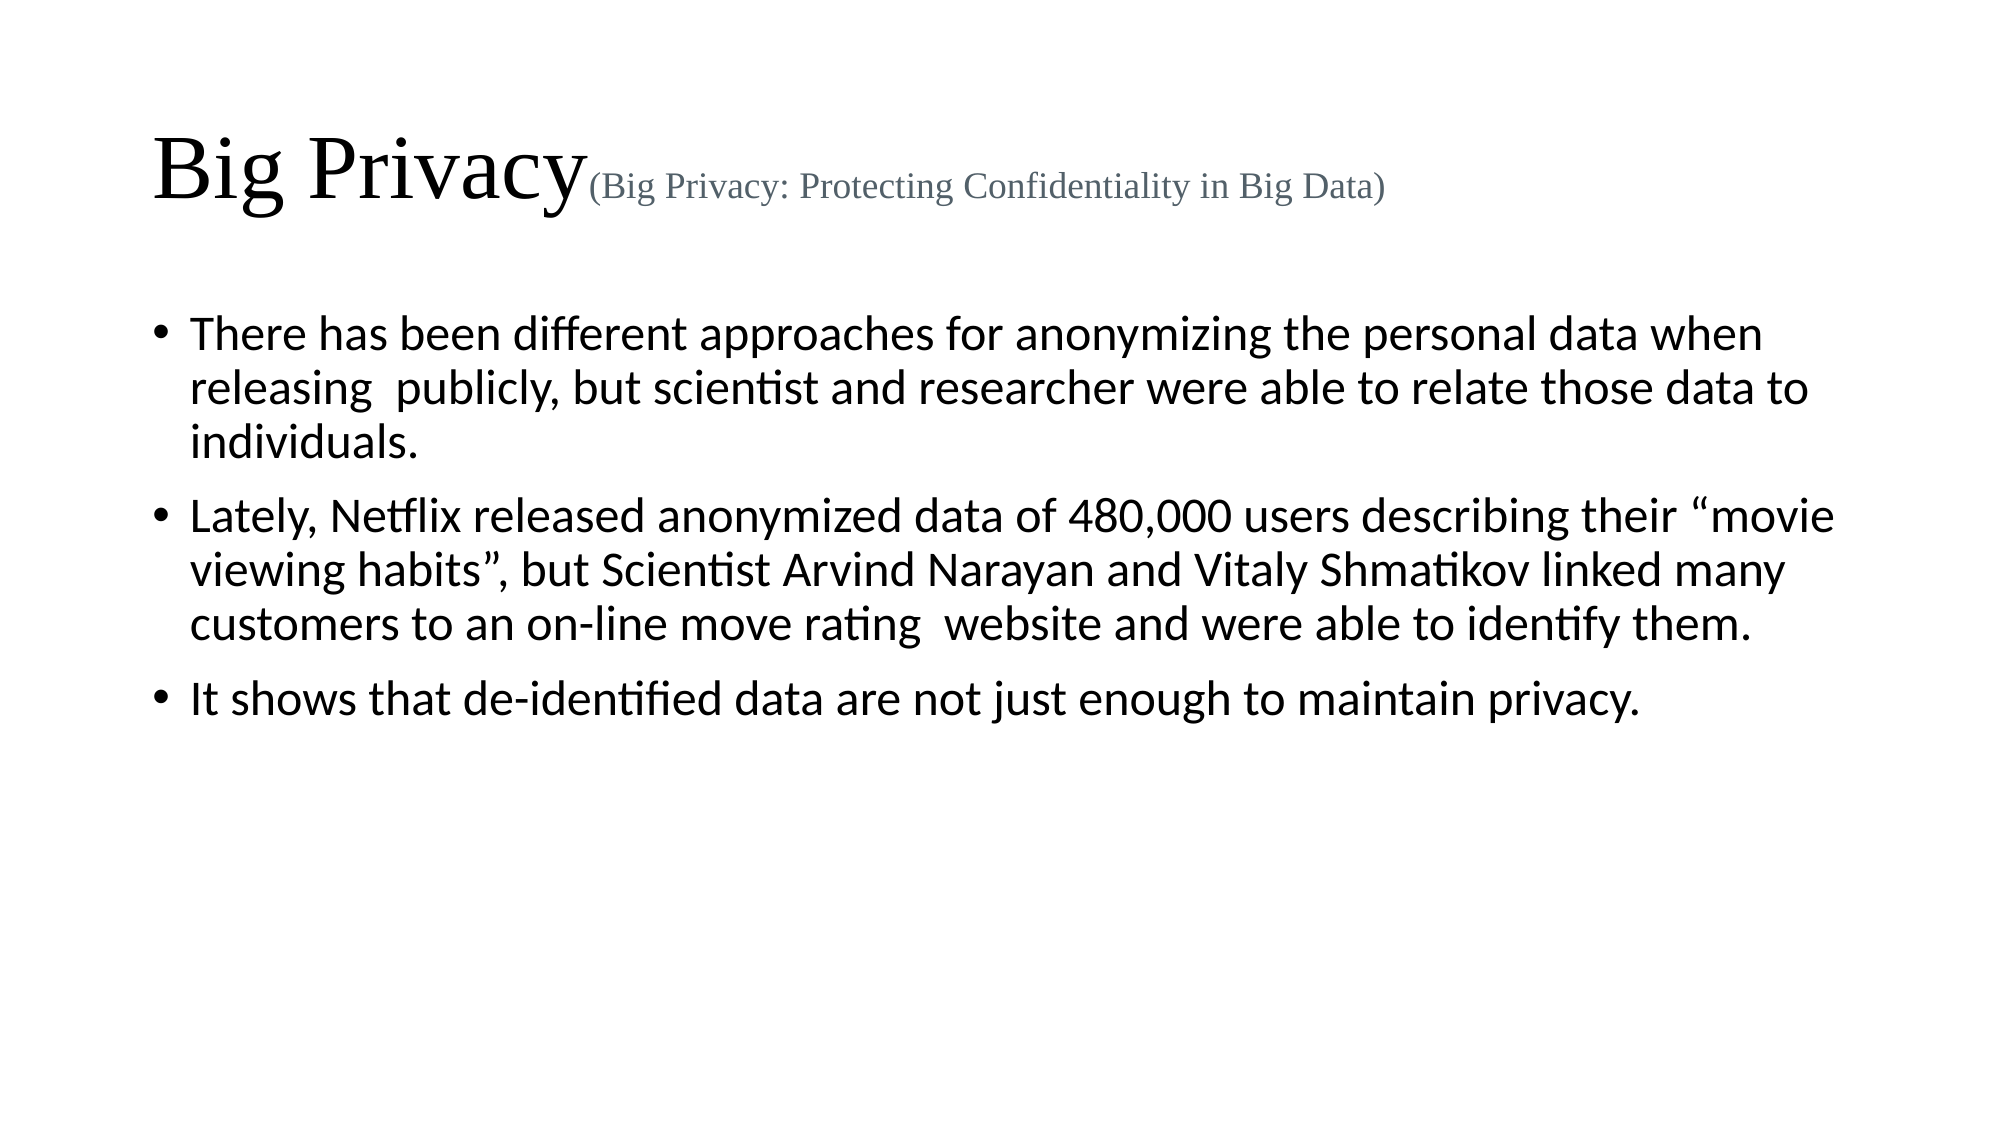

# Big Privacy(Big Privacy: Protecting Confidentiality in Big Data)
There has been different approaches for anonymizing the personal data when releasing  publicly, but scientist and researcher were able to relate those data to individuals.
Lately, Netflix released anonymized data of 480,000 users describing their “movie viewing habits”, but Scientist Arvind Narayan and Vitaly Shmatikov linked many customers to an on-line move rating  website and were able to identify them.
It shows that de-identified data are not just enough to maintain privacy.